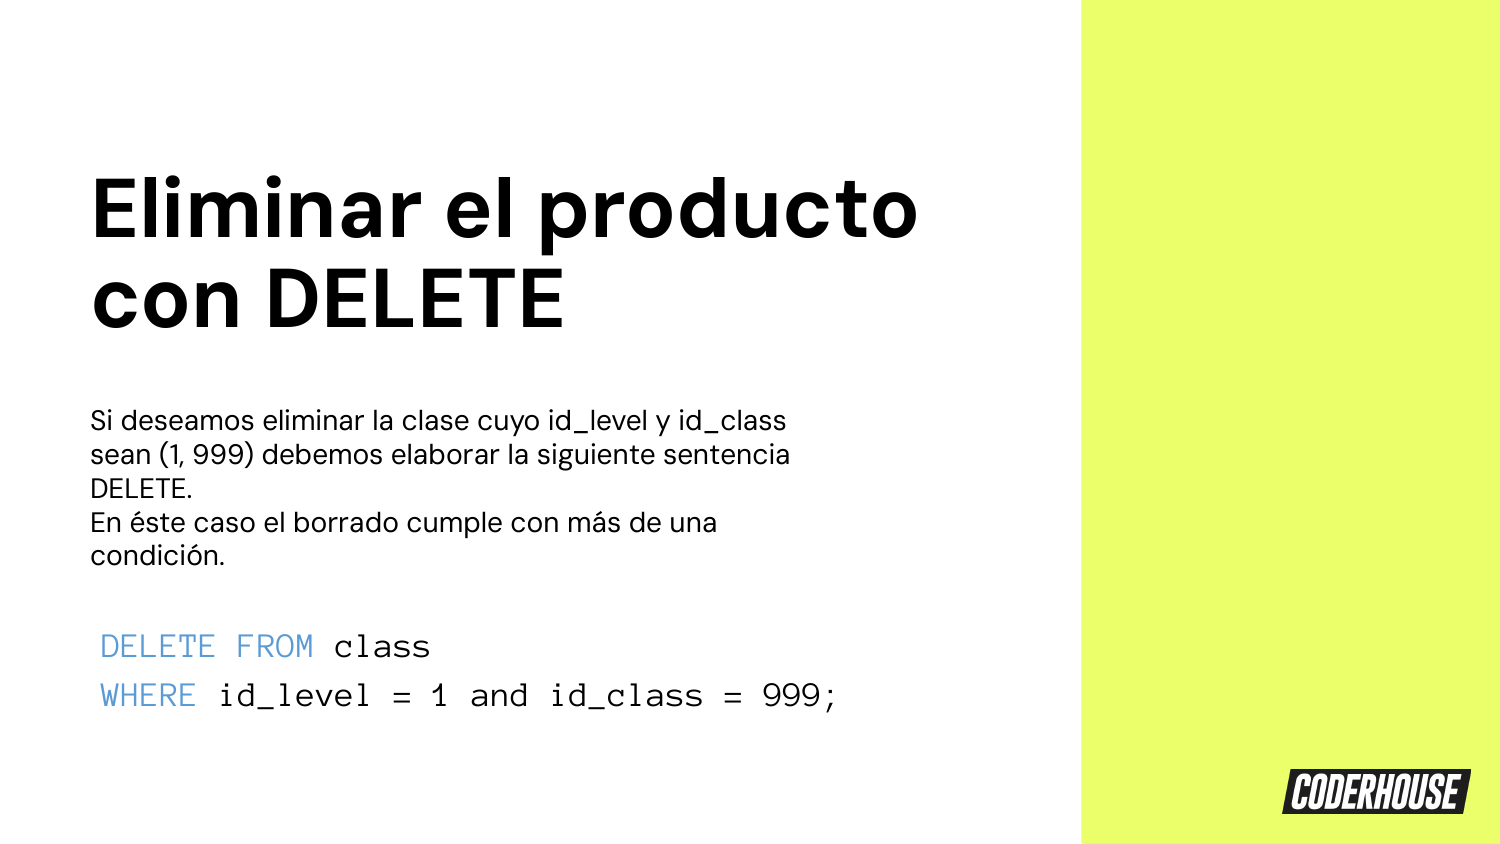

Eliminar el producto con DELETE
Si deseamos eliminar la clase cuyo id_level y id_class sean (1, 999) debemos elaborar la siguiente sentencia DELETE.
En éste caso el borrado cumple con más de una condición.
DELETE FROM class
WHERE id_level = 1 and id_class = 999;